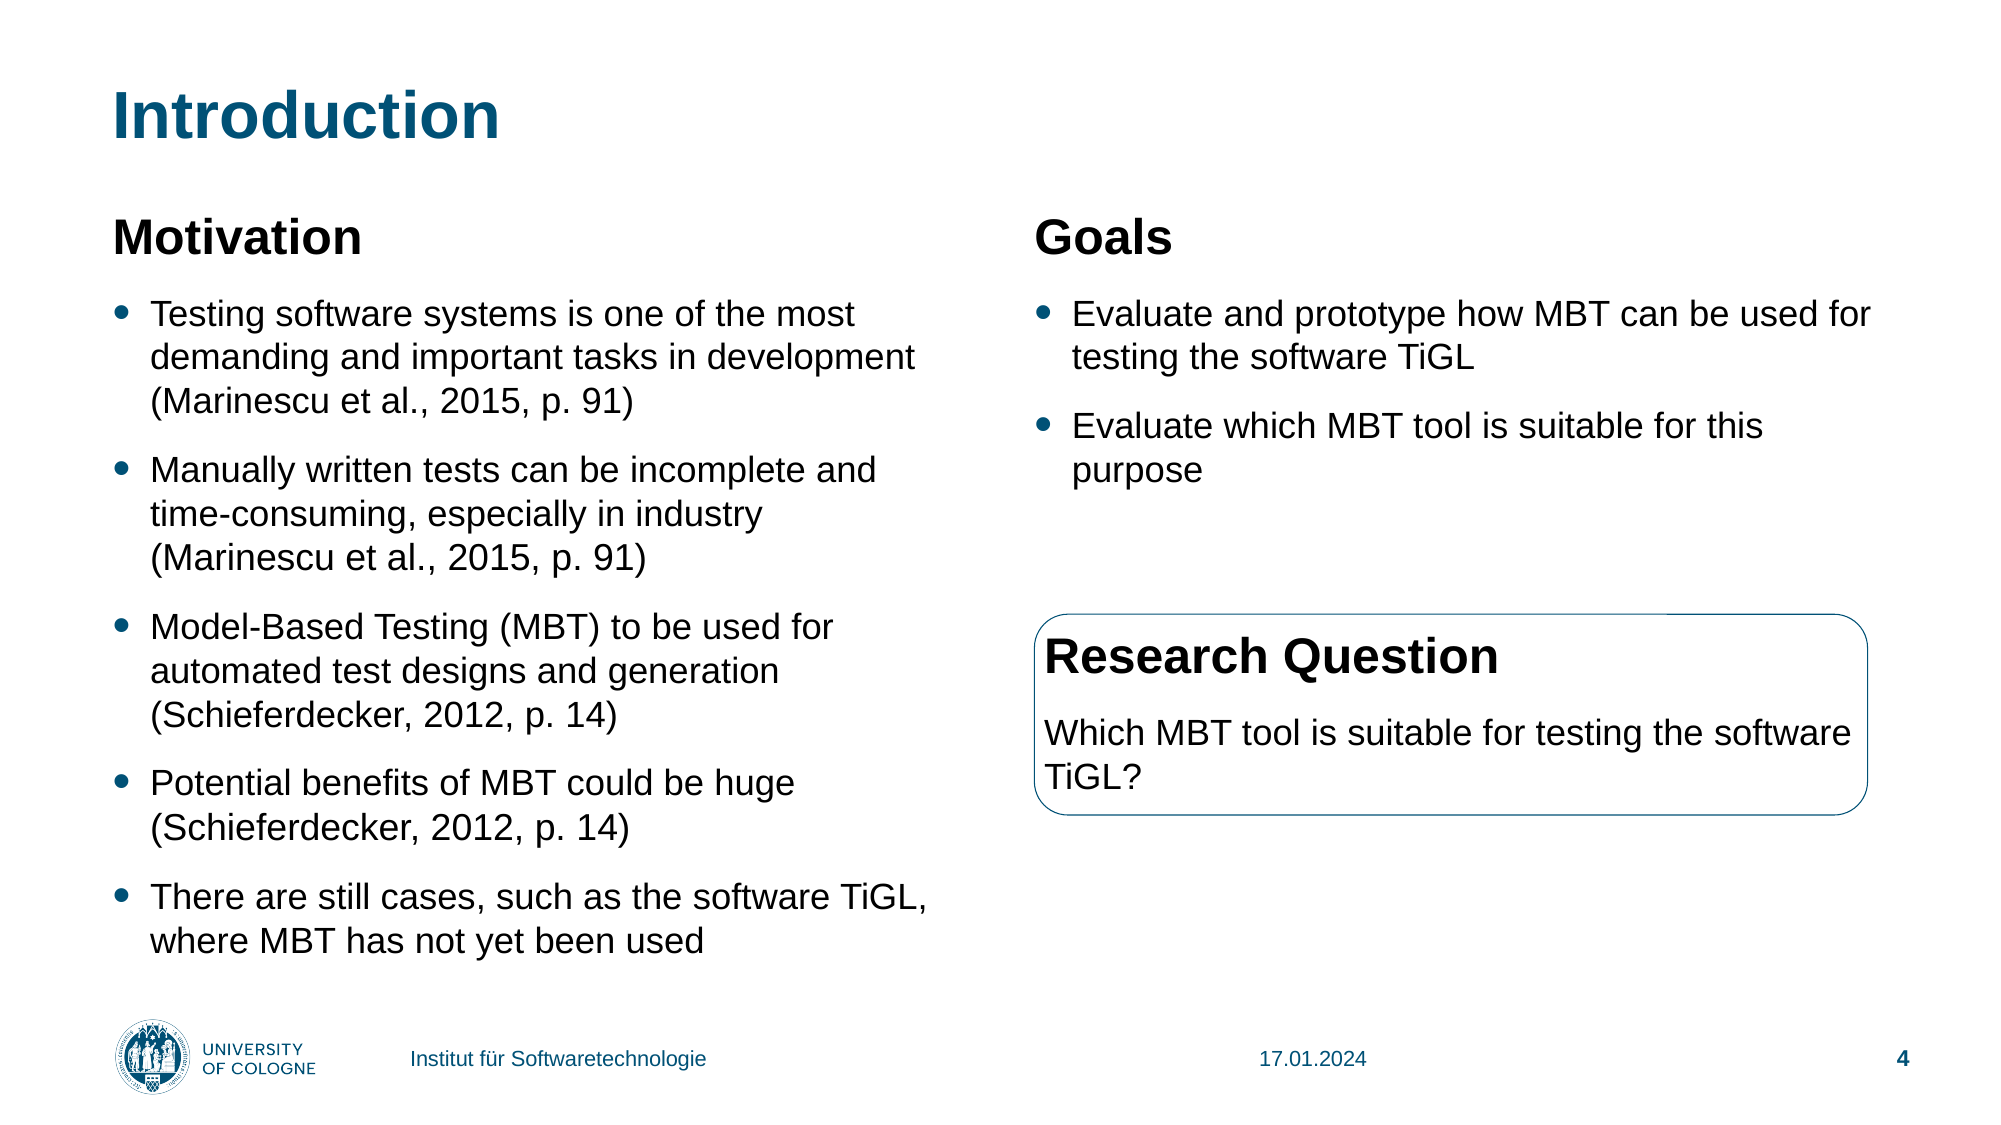

# Introduction
Goals
Evaluate and prototype how MBT can be used for testing the software TiGL
Evaluate which MBT tool is suitable for this purpose

Motivation
Testing software systems is one of the most demanding and important tasks in development (Marinescu et al., 2015, p. 91)
Manually written tests can be incomplete and time-consuming, especially in industry  (Marinescu et al., 2015, p. 91)
Model-Based Testing (MBT) to be used for automated test designs and generation  (Schieferdecker, 2012, p. 14)
Potential benefits of MBT could be huge  (Schieferdecker, 2012, p. 14)
There are still cases, such as the software TiGL, where MBT has not yet been used
Research Question
Which MBT tool is suitable for testing the software TiGL?

Institut für Softwaretechnologie
17.01.2024
4